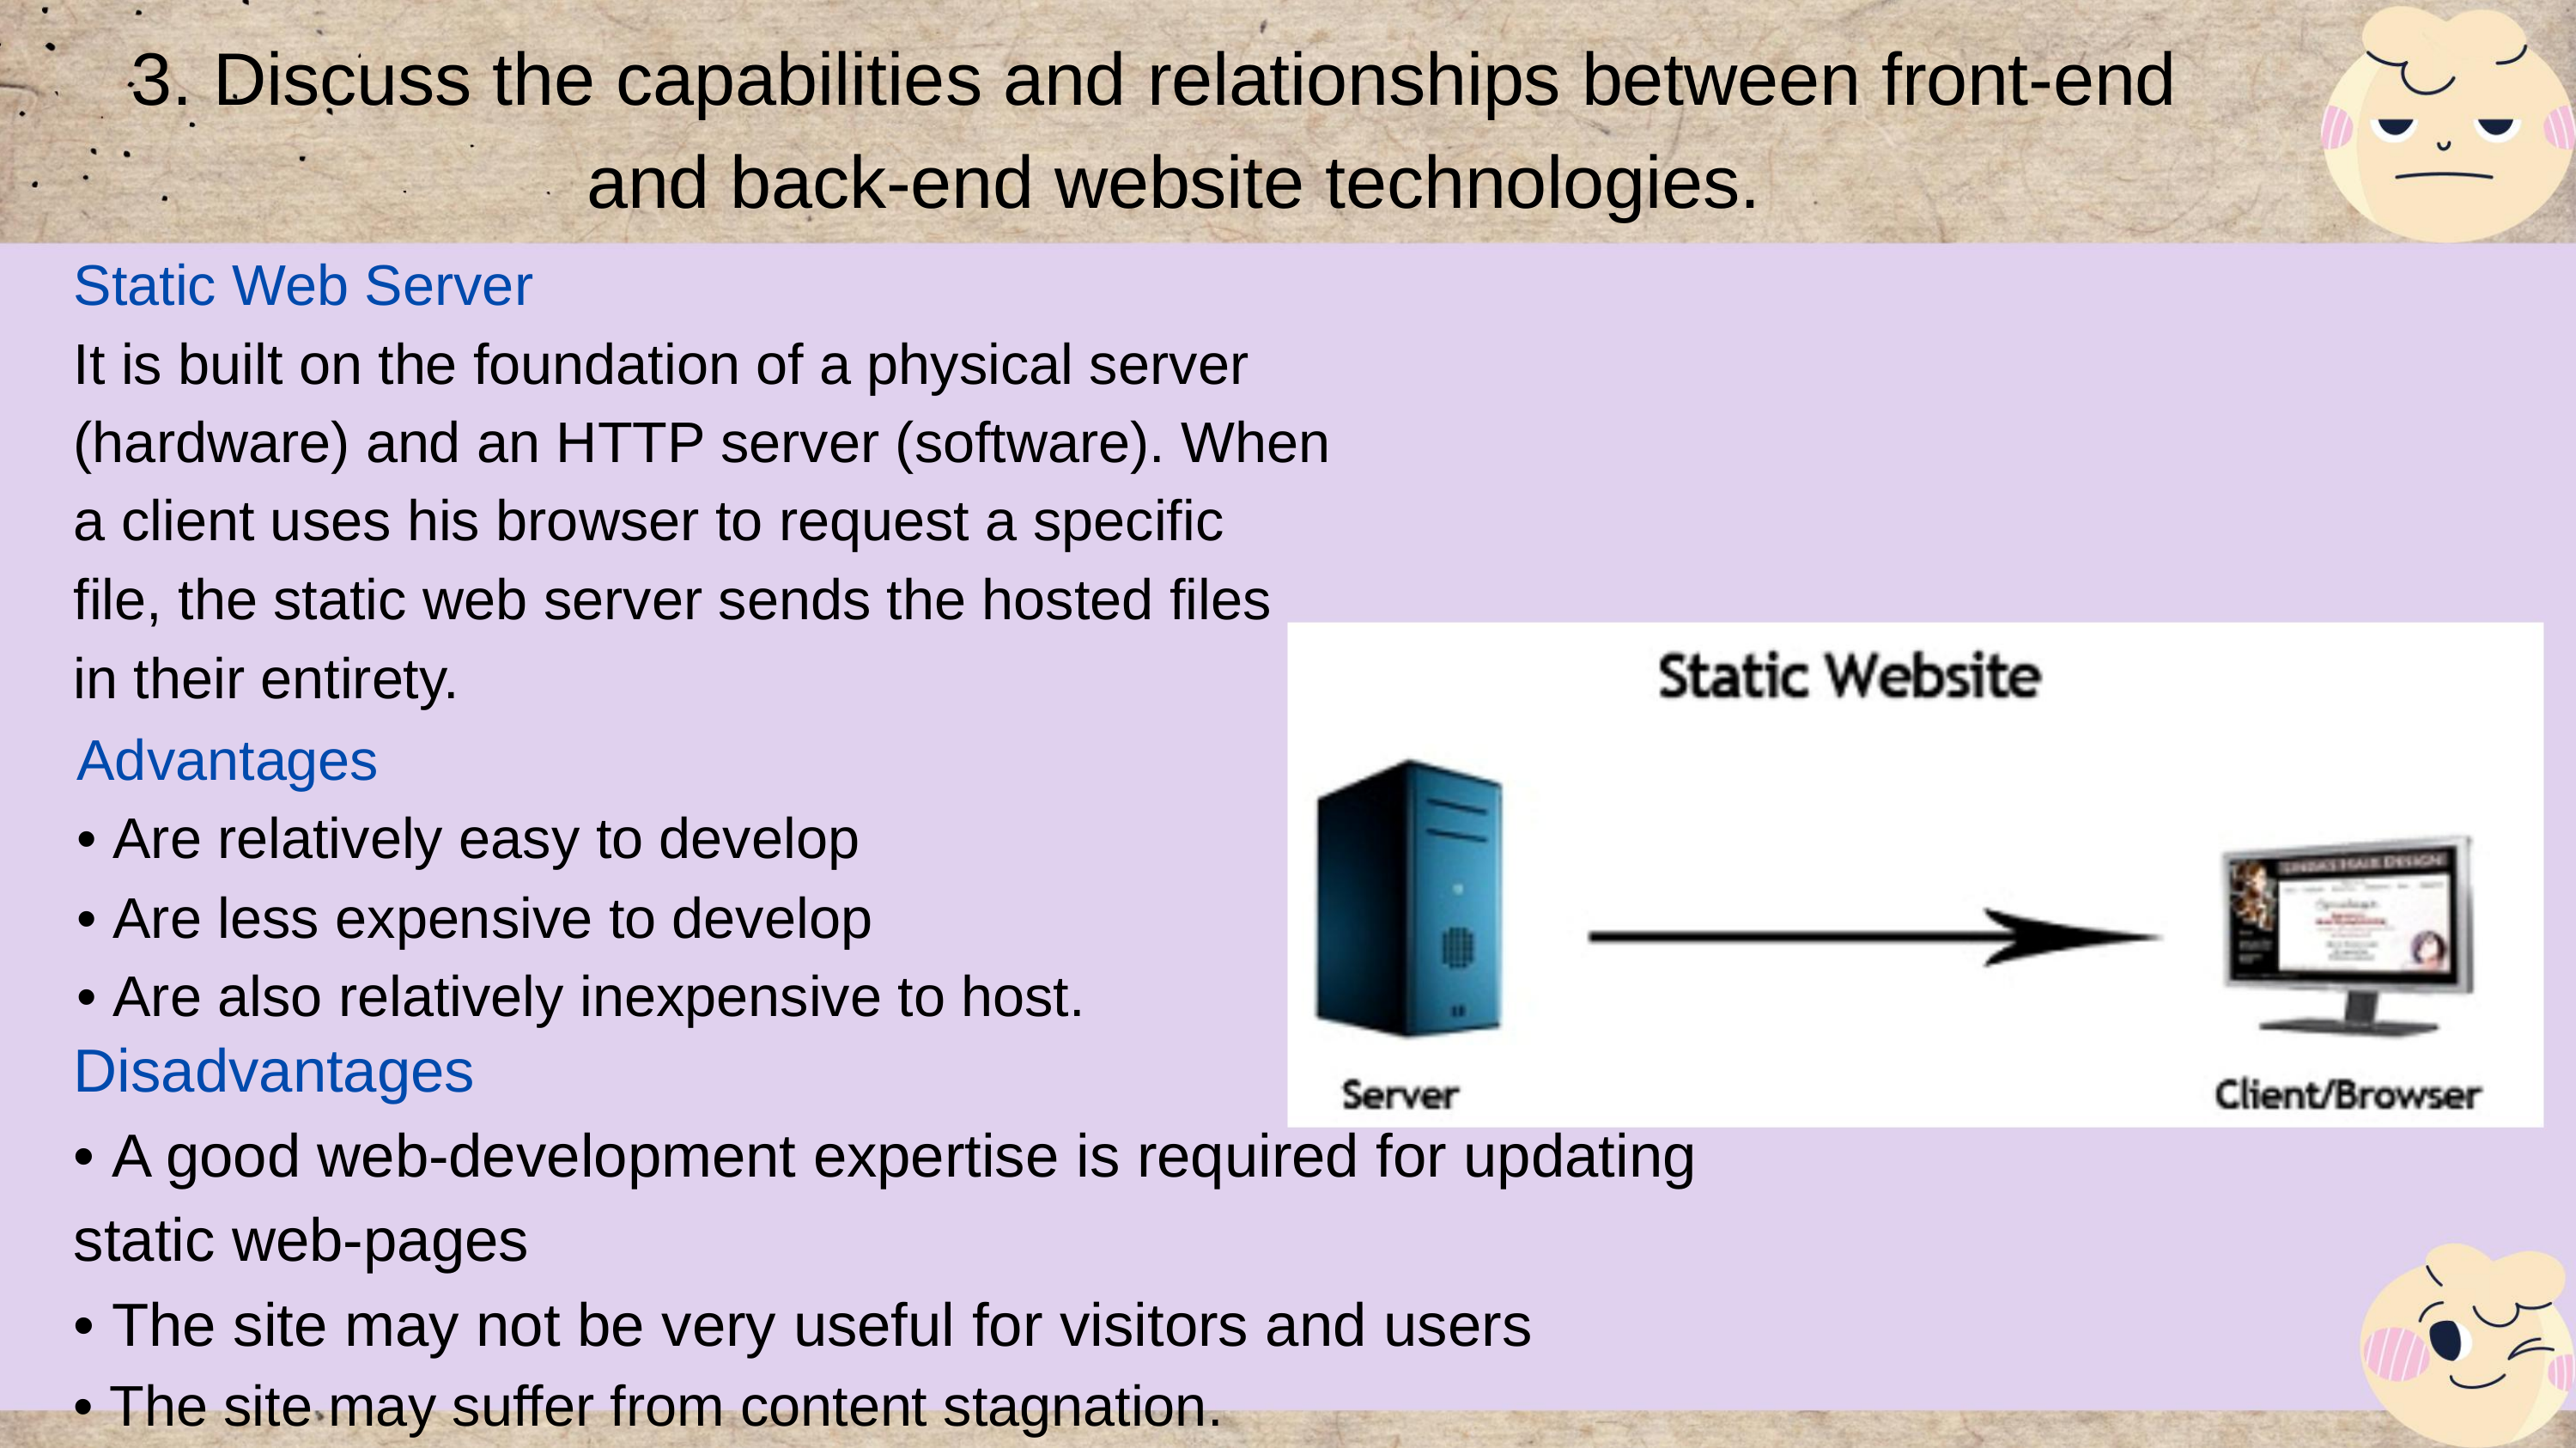

3. Discuss the capabilities and relationships between front-end
and back-end website technologies.
Static Web Server
It is built on the foundation of a physical server
(hardware) and an HTTP server (software). When
a client uses his browser to request a specific
file, the static web server sends the hosted files
in their entirety.
Advantages
• Are relatively easy to develop
• Are less expensive to develop
• Are also relatively inexpensive to host.
Disadvantages
• A good web-development expertise is required for updating
static web-pages
• The site may not be very useful for visitors and users
• The site may suffer from content stagnation.